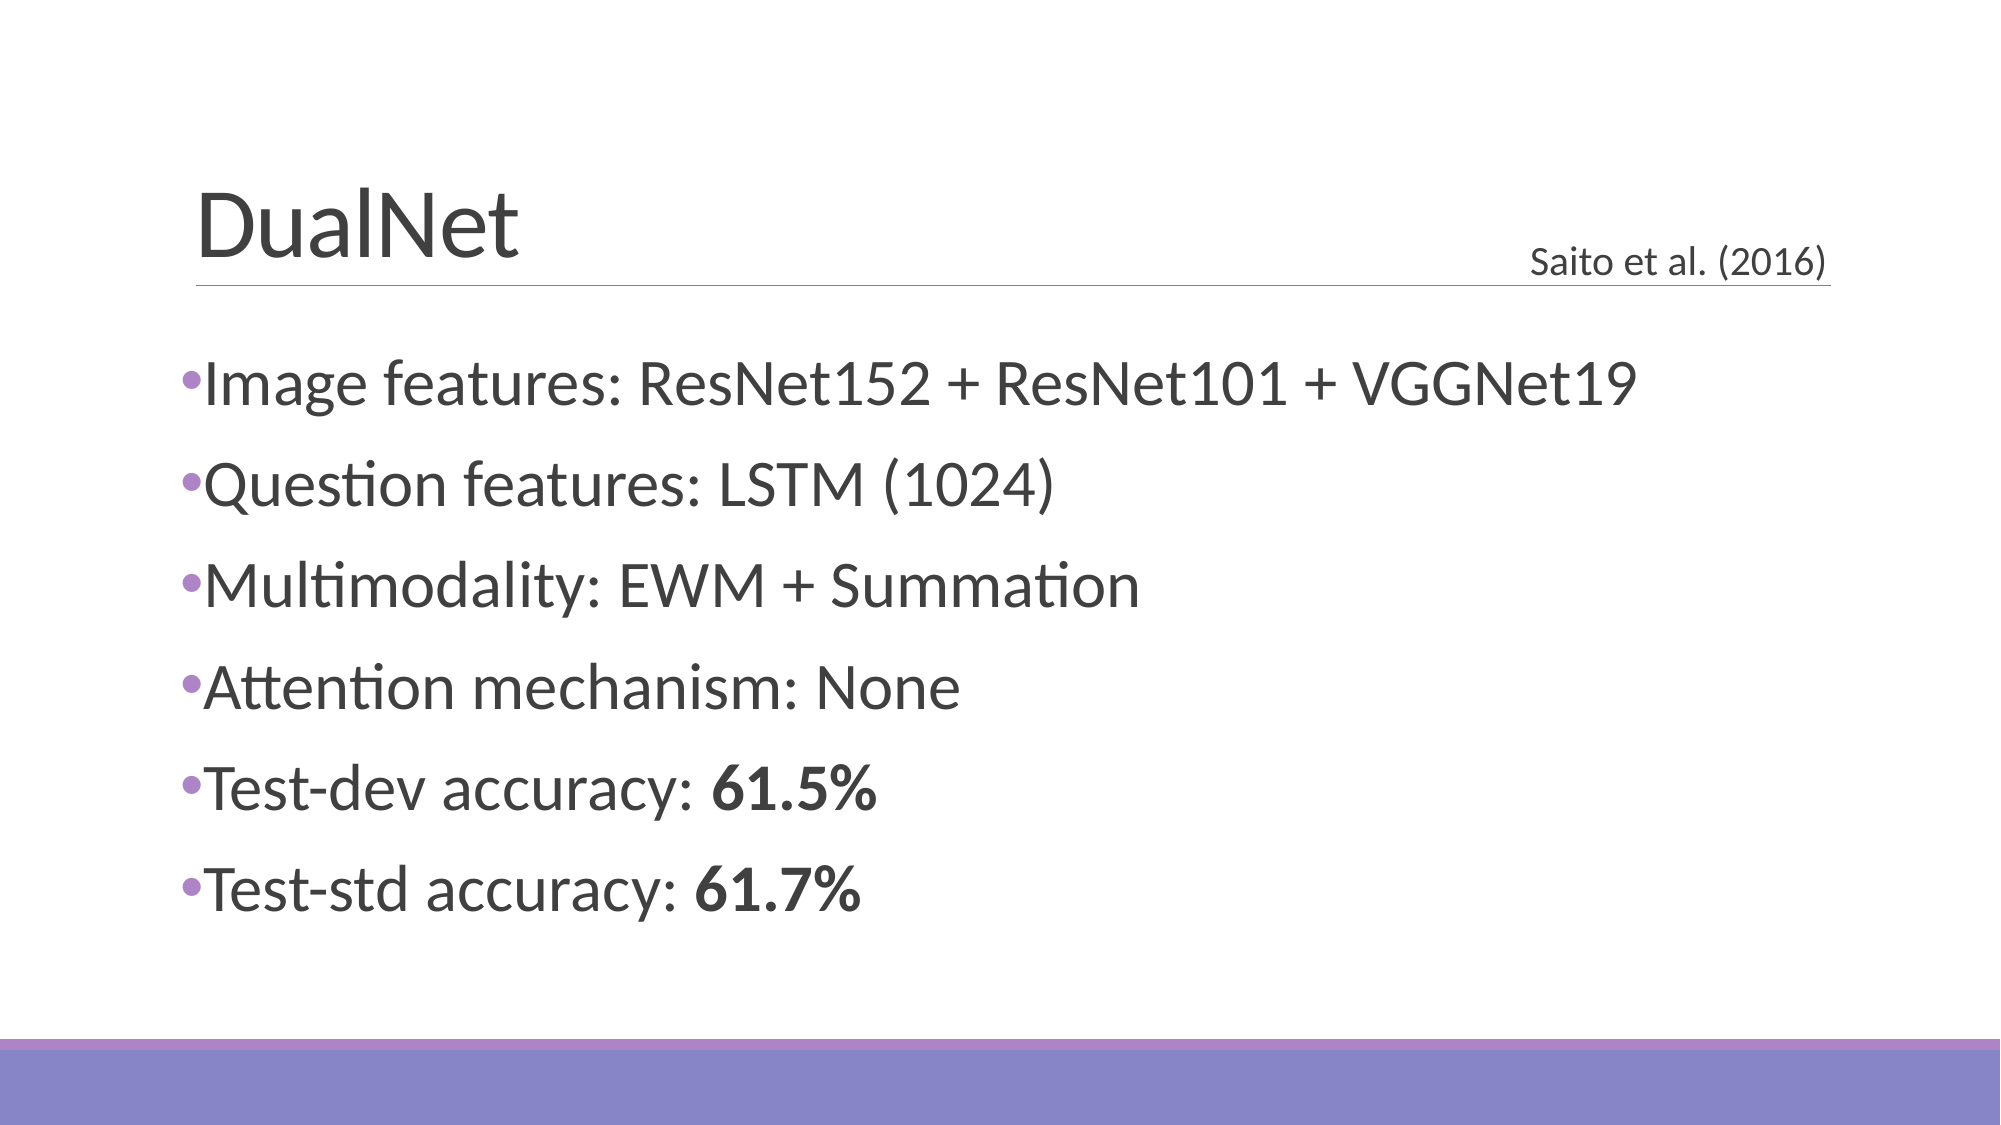

# DualNet
Saito et al. (2016)
Image features: ResNet152 + ResNet101 + VGGNet19
Question features: LSTM (1024)
Multimodality: EWM + Summation
Attention mechanism: None
Test-dev accuracy: 61.5%
Test-std accuracy: 61.7%